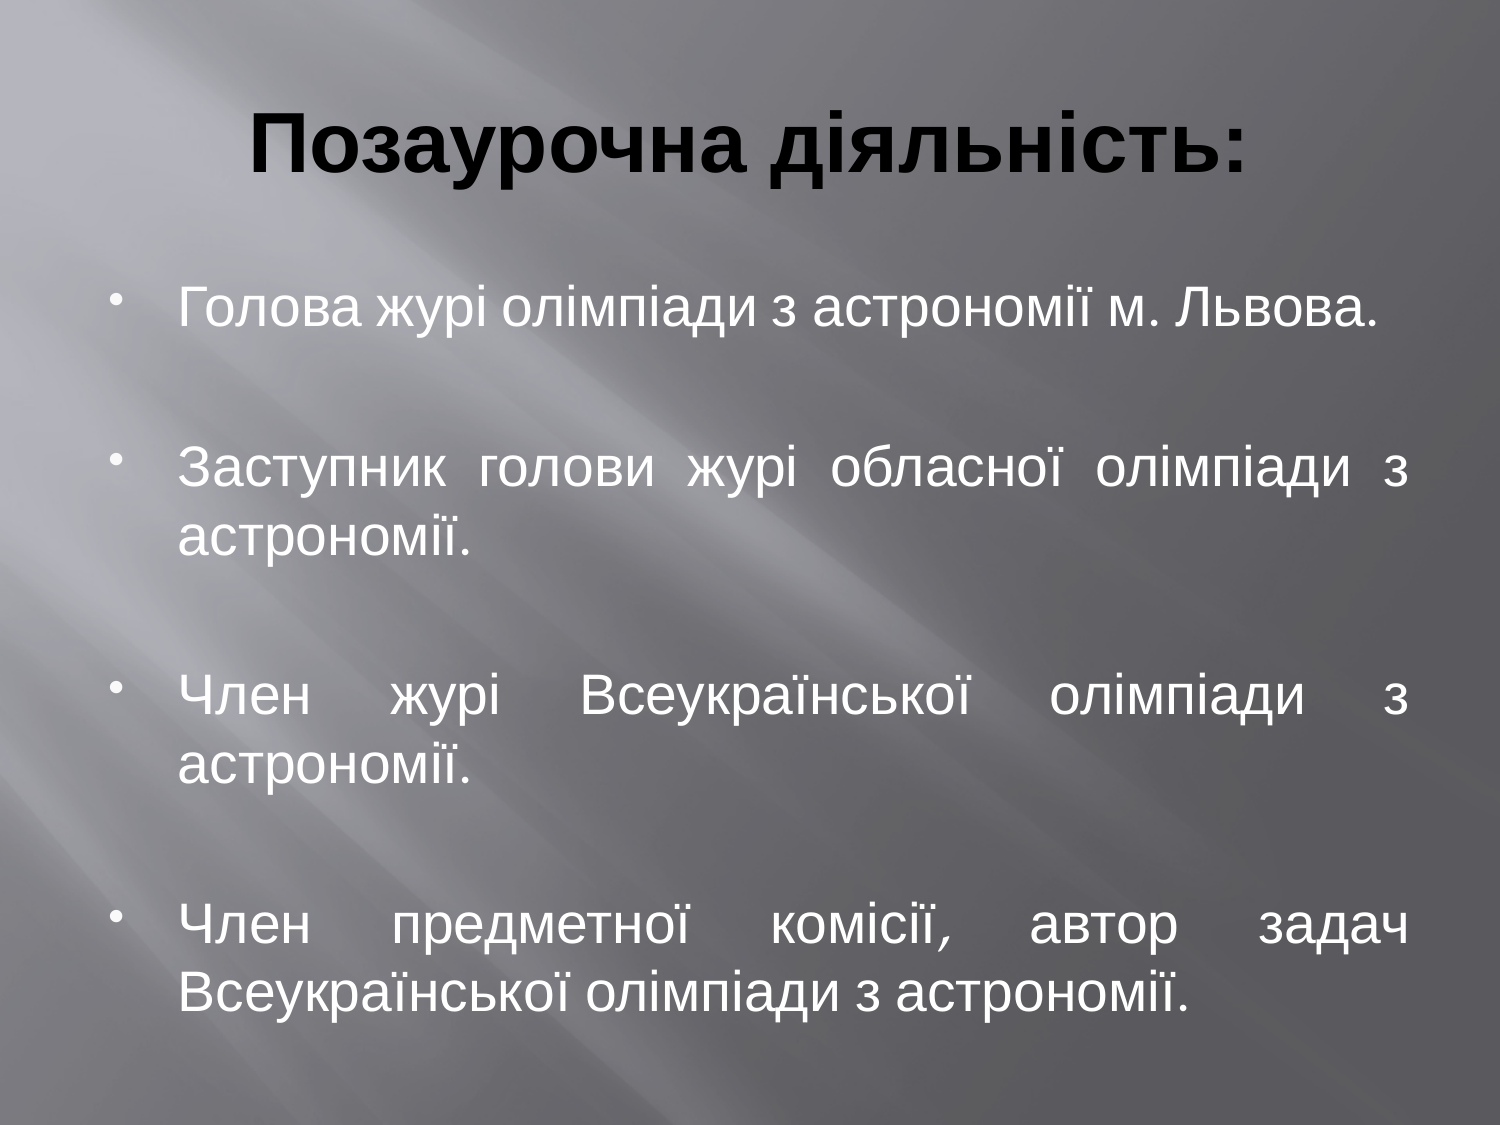

# Позаурочна діяльність:
Голова журі олімпіади з астрономії м. Львова.

Заступник голови журі обласної олімпіади з астрономії.

Член журі Всеукраїнської олімпіади з астрономії.

Член предметної комісії, автор задач Всеукраїнської олімпіади з астрономії.